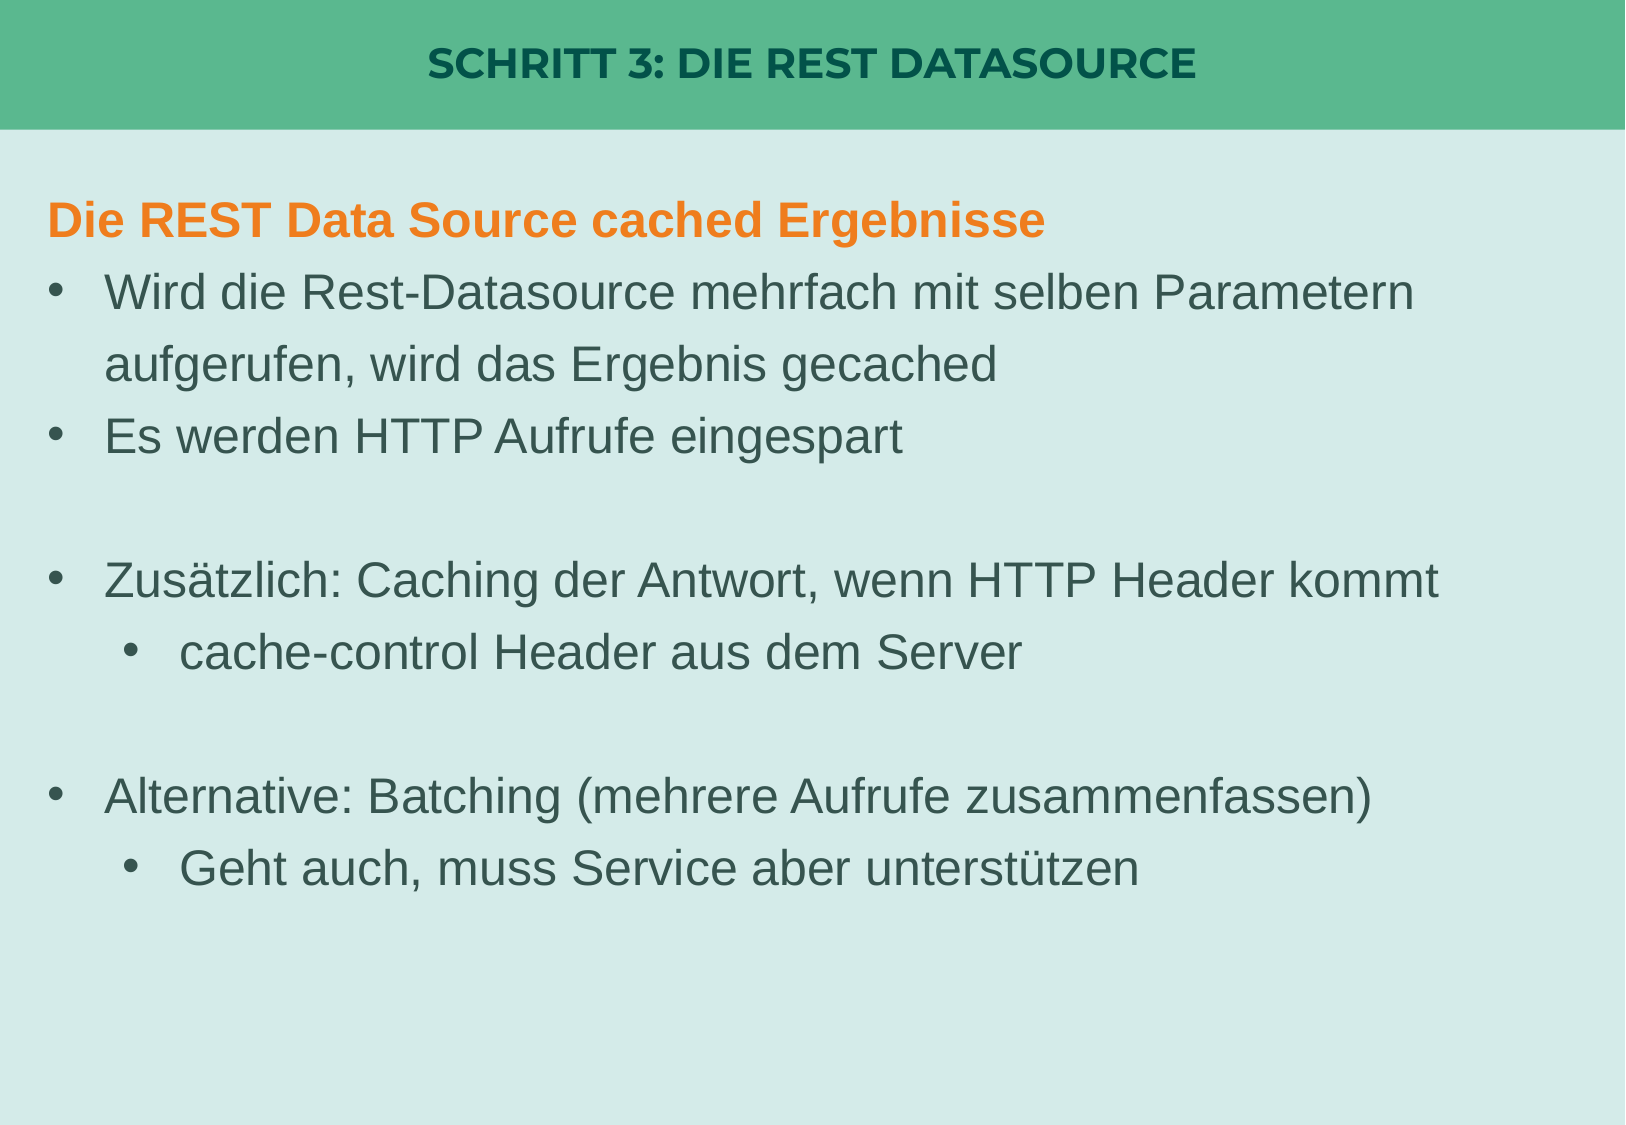

# Schritt 3: Die REST DataSource
Die REST Data Source cached Ergebnisse
Wird die Rest-Datasource mehrfach mit selben Parametern aufgerufen, wird das Ergebnis gecached
Es werden HTTP Aufrufe eingespart

Zusätzlich: Caching der Antwort, wenn HTTP Header kommt
cache-control Header aus dem Server

Alternative: Batching (mehrere Aufrufe zusammenfassen)
Geht auch, muss Service aber unterstützen